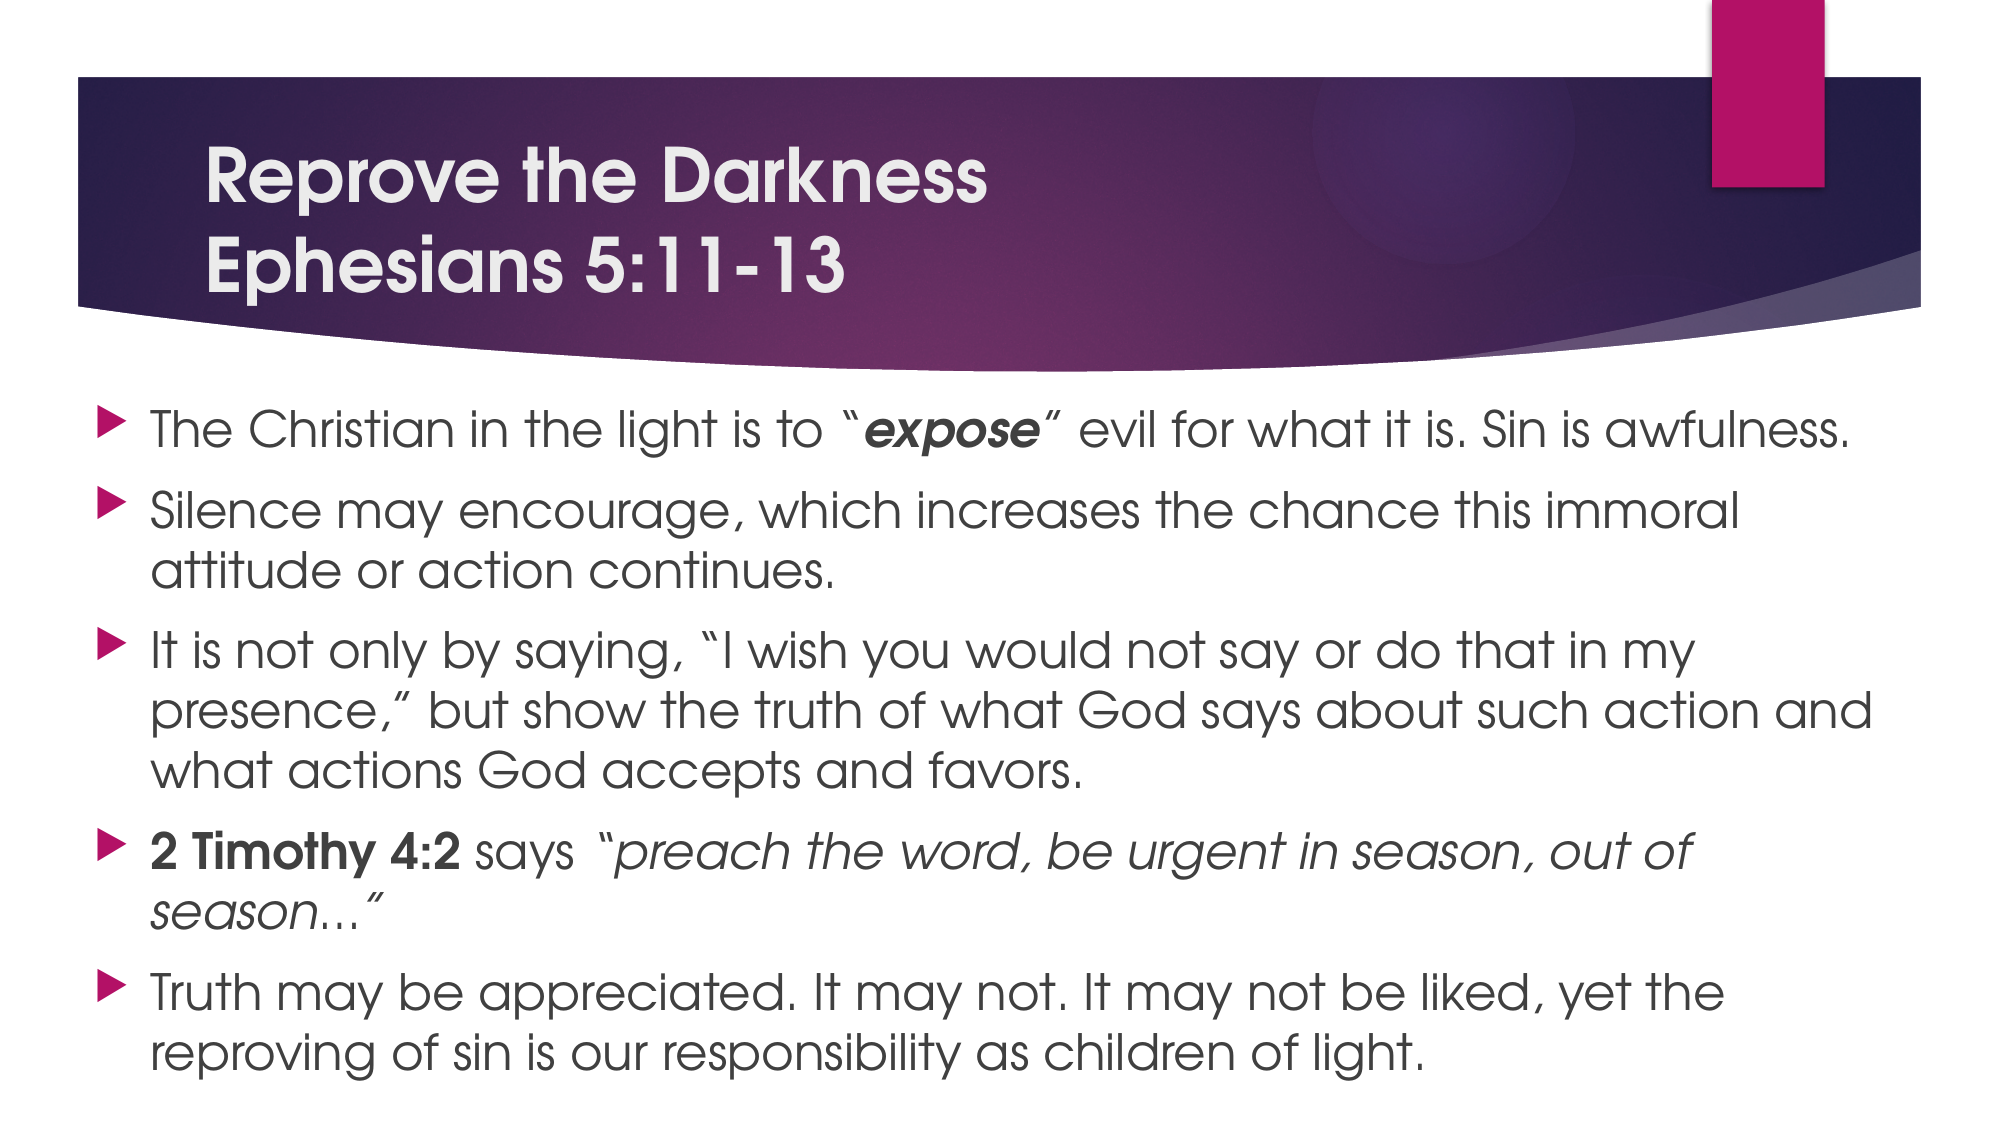

# Reprove the Darkness Ephesians 5:11-13
The Christian in the light is to “expose” evil for what it is. Sin is awfulness.
Silence may encourage, which increases the chance this immoral attitude or action continues.
It is not only by saying, “I wish you would not say or do that in my presence,” but show the truth of what God says about such action and what actions God accepts and favors.
2 Timothy 4:2 says “preach the word, be urgent in season, out of season…”
Truth may be appreciated. It may not. It may not be liked, yet the reproving of sin is our responsibility as children of light.